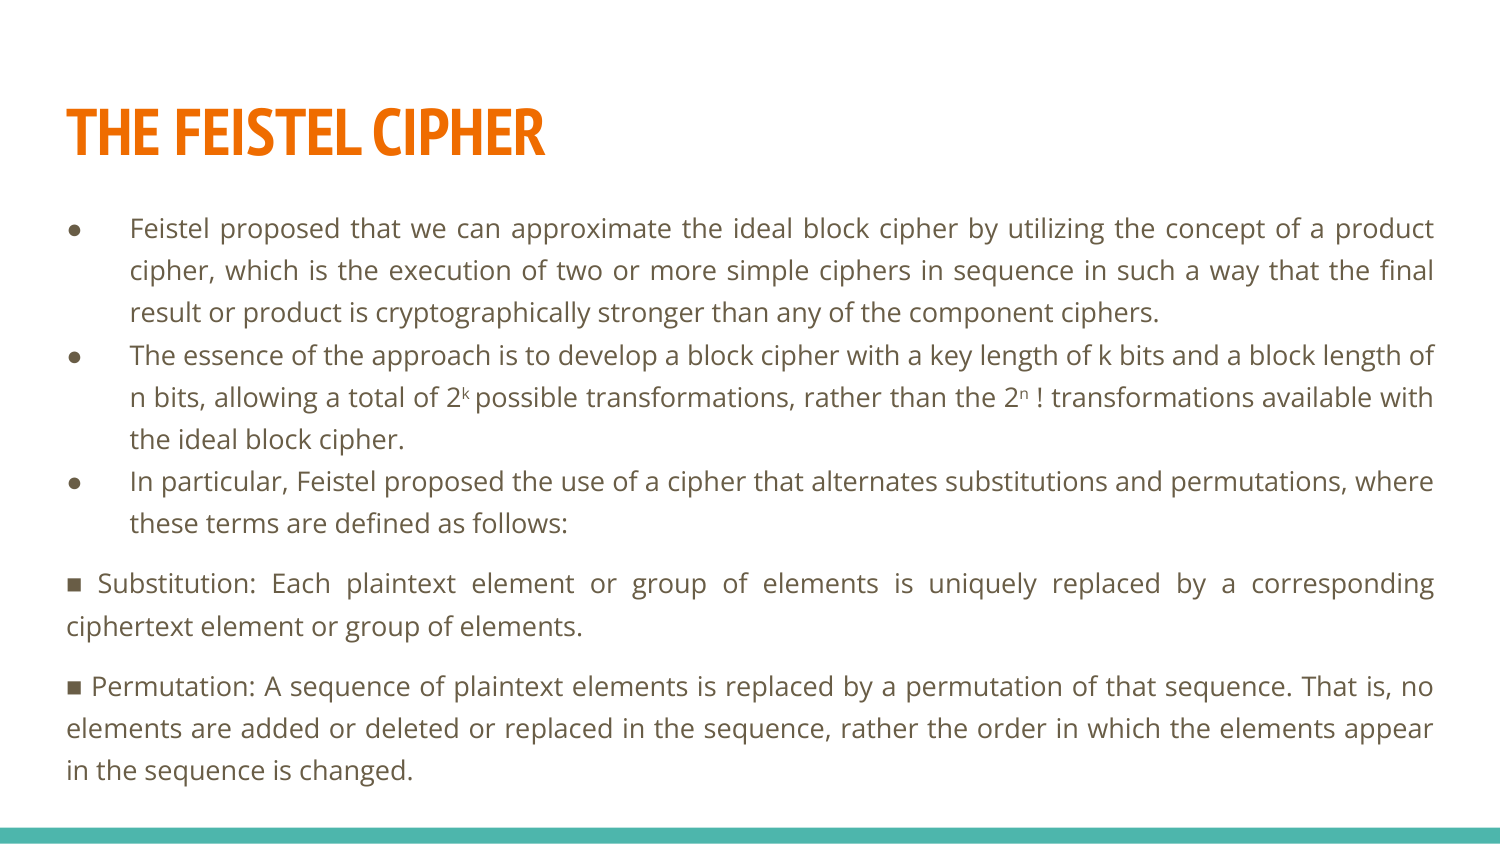

# THE FEISTEL CIPHER
Feistel proposed that we can approximate the ideal block cipher by utilizing the concept of a product cipher, which is the execution of two or more simple ciphers in sequence in such a way that the final result or product is cryptographically stronger than any of the component ciphers.
The essence of the approach is to develop a block cipher with a key length of k bits and a block length of n bits, allowing a total of 2k possible transformations, rather than the 2n ! transformations available with the ideal block cipher.
In particular, Feistel proposed the use of a cipher that alternates substitutions and permutations, where these terms are defined as follows:
■ Substitution: Each plaintext element or group of elements is uniquely replaced by a corresponding ciphertext element or group of elements.
■ Permutation: A sequence of plaintext elements is replaced by a permutation of that sequence. That is, no elements are added or deleted or replaced in the sequence, rather the order in which the elements appear in the sequence is changed.